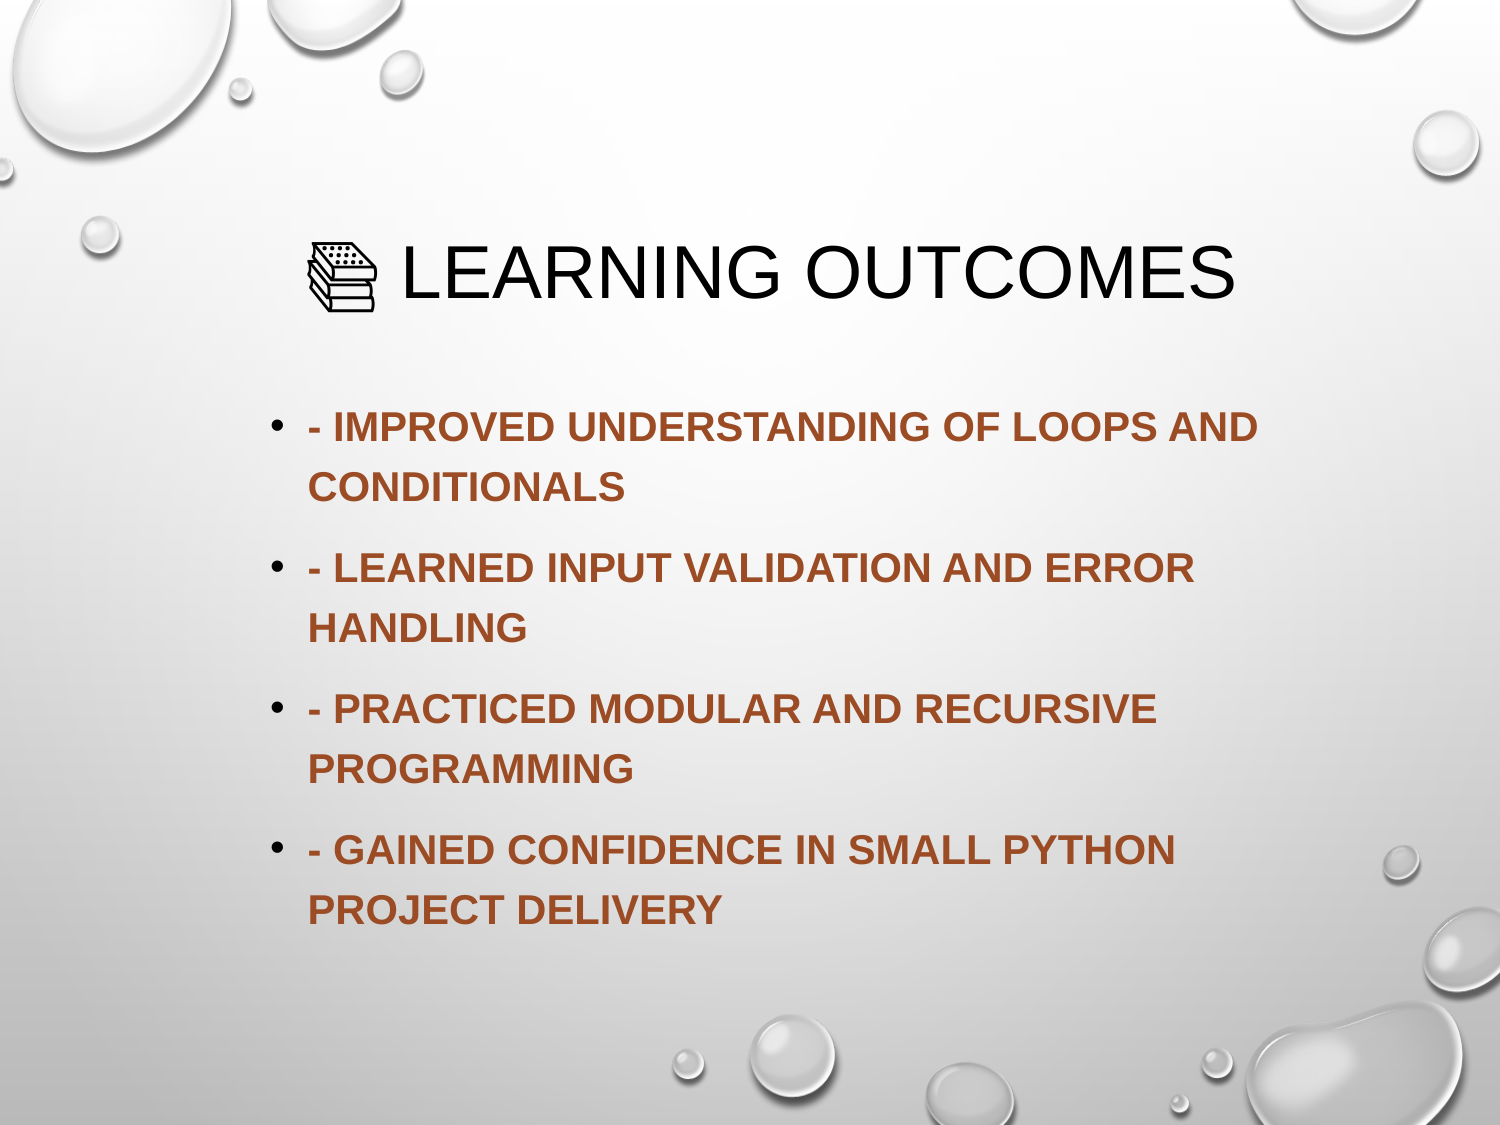

# 📚 Learning Outcomes
- Improved understanding of loops and conditionals
- Learned input validation and error handling
- Practiced modular and recursive programming
- Gained confidence in small Python project delivery